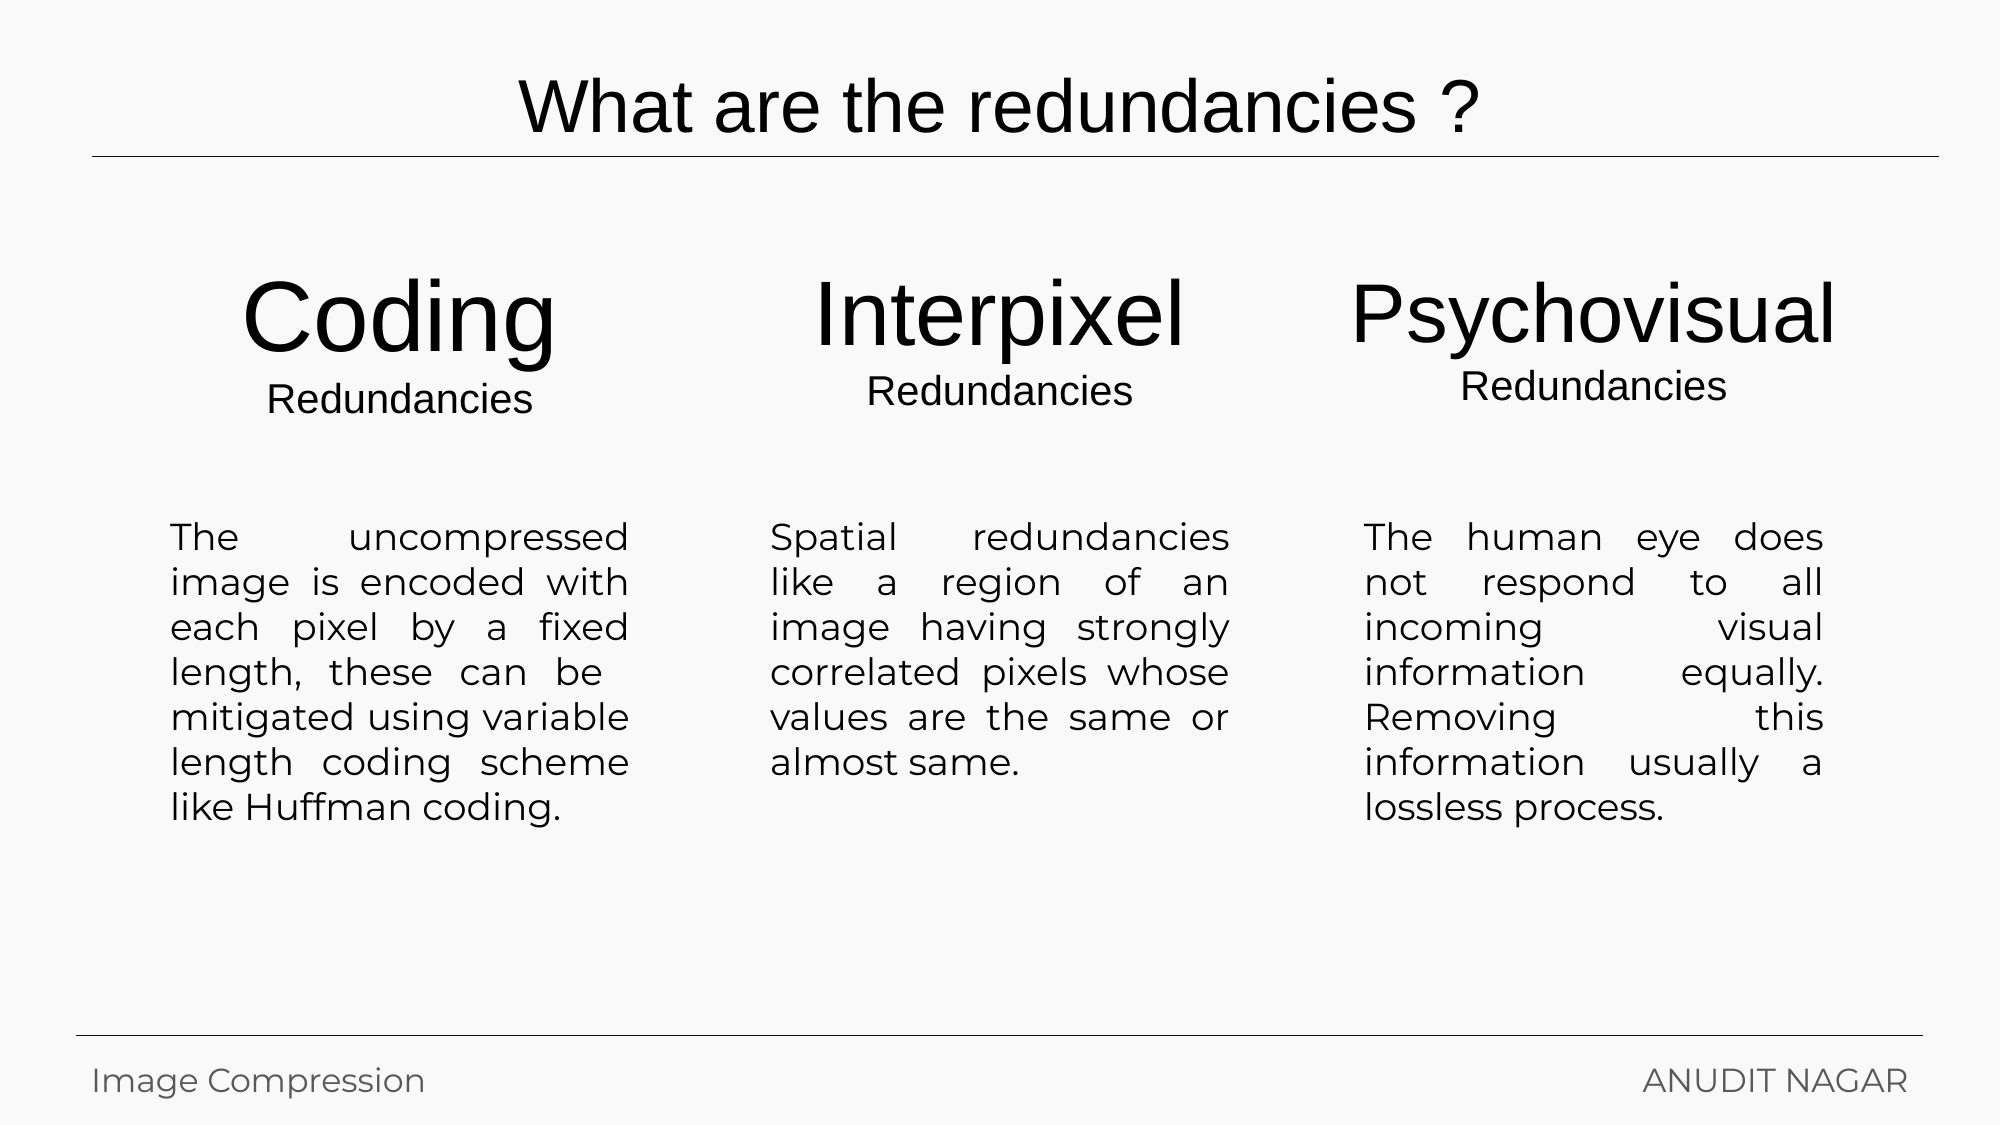

What are the redundancies ?
Coding Redundancies
Interpixel Redundancies
Psychovisual
Redundancies
The uncompressed image is encoded with each pixel by a fixed length, these can be  mitigated using variable length coding scheme like Huffman coding.
Spatial redundancies like a region of an image having strongly correlated pixels whose values are the same or almost same.
The human eye does not respond to all incoming visual information equally. Removing this information usually a lossless process.
Image Compression
ANUDIT NAGAR